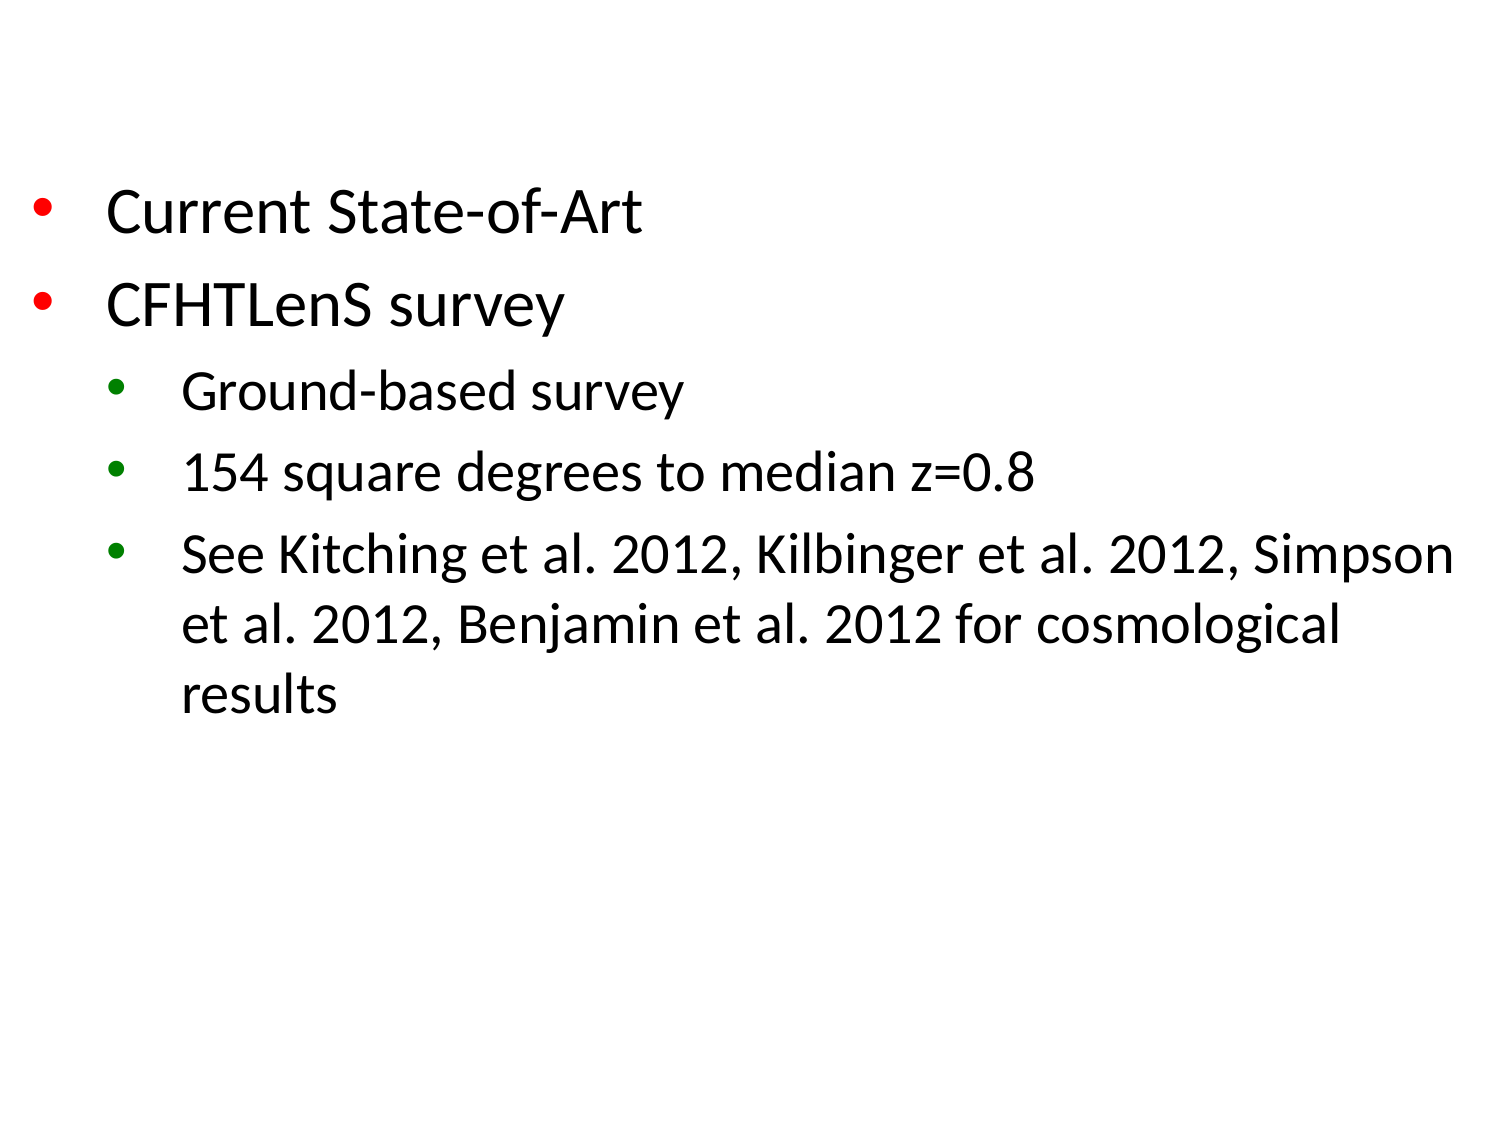

#
Current State-of-Art
CFHTLenS survey
Ground-based survey
154 square degrees to median z=0.8
See Kitching et al. 2012, Kilbinger et al. 2012, Simpson et al. 2012, Benjamin et al. 2012 for cosmological results